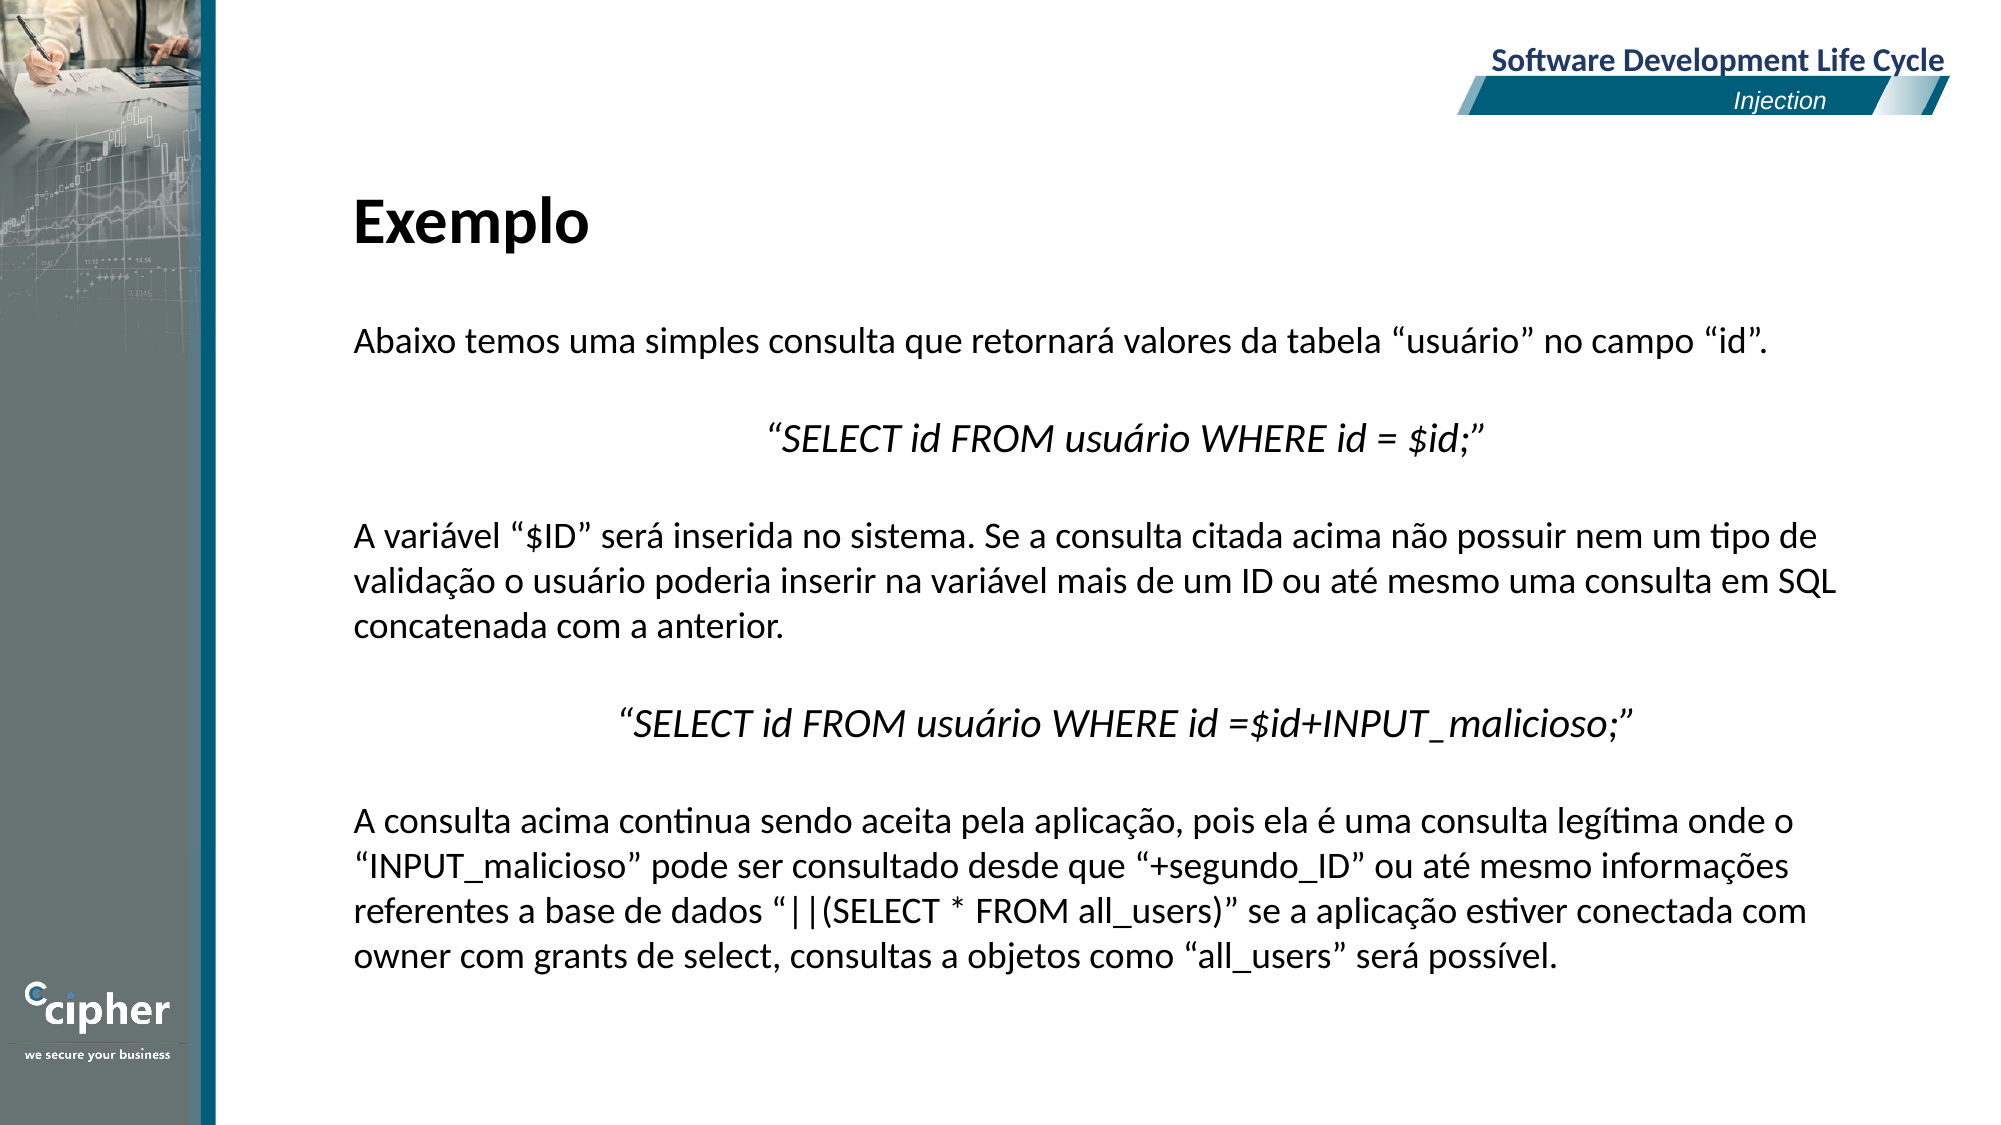

Software Development Life Cycle
Injection

Exemplo
Abaixo temos uma simples consulta que retornará valores da tabela “usuário” no campo “id”.

“SELECT id FROM usuário WHERE id = $id;”

A variável “$ID” será inserida no sistema. Se a consulta citada acima não possuir nem um tipo de validação o usuário poderia inserir na variável mais de um ID ou até mesmo uma consulta em SQL concatenada com a anterior.

“SELECT id FROM usuário WHERE id =$id+INPUT_malicioso;”

A consulta acima continua sendo aceita pela aplicação, pois ela é uma consulta legítima onde o “INPUT_malicioso” pode ser consultado desde que “+segundo_ID” ou até mesmo informações referentes a base de dados “||(SELECT * FROM all_users)” se a aplicação estiver conectada com owner com grants de select, consultas a objetos como “all_users” será possível.